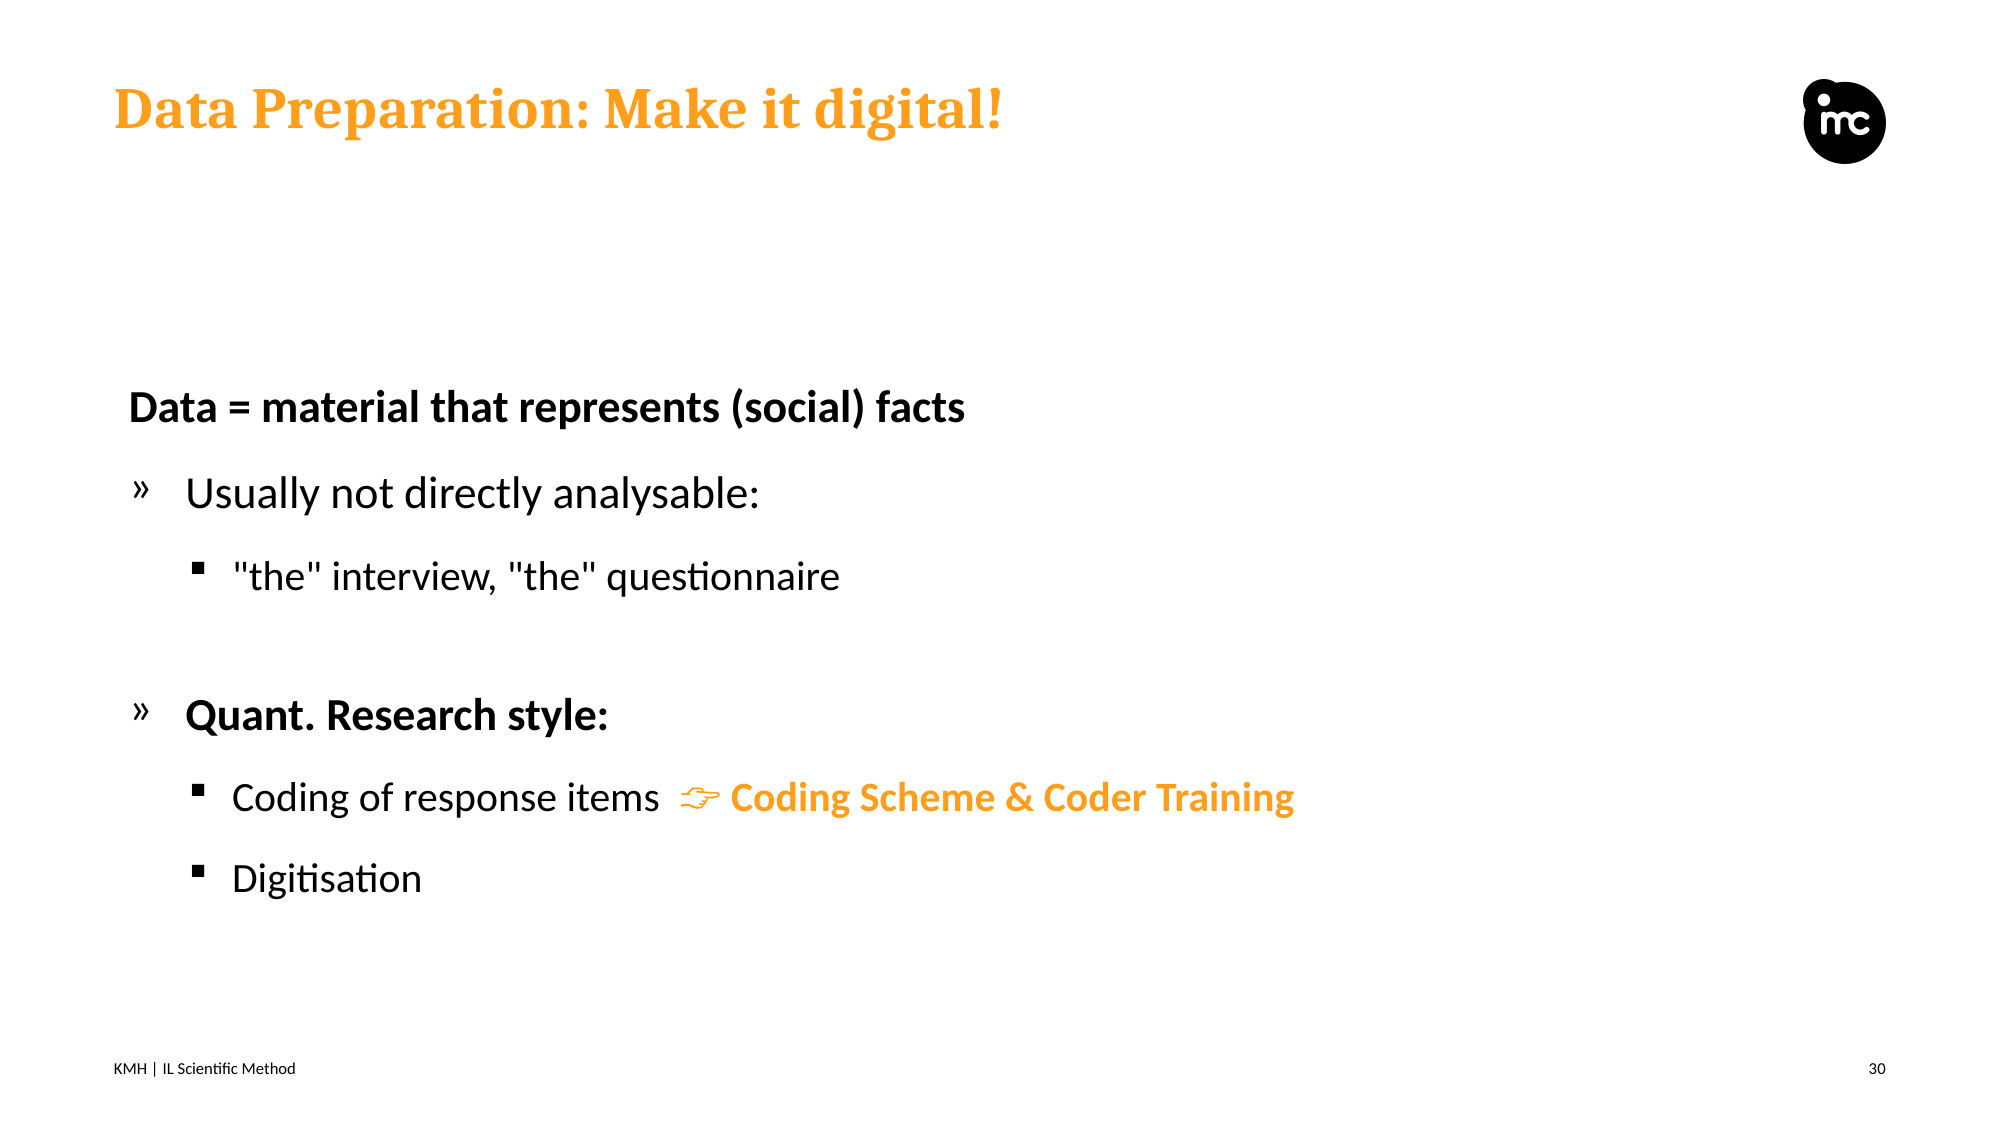

# Data Preparation: Make it digital!
Data = material that represents (social) facts
Usually not directly analysable:
"the" interview, "the" questionnaire

Quant. Research style:
Coding of response items  👉 Coding Scheme & Coder Training
Digitisation
KMH | IL Scientific Method

30